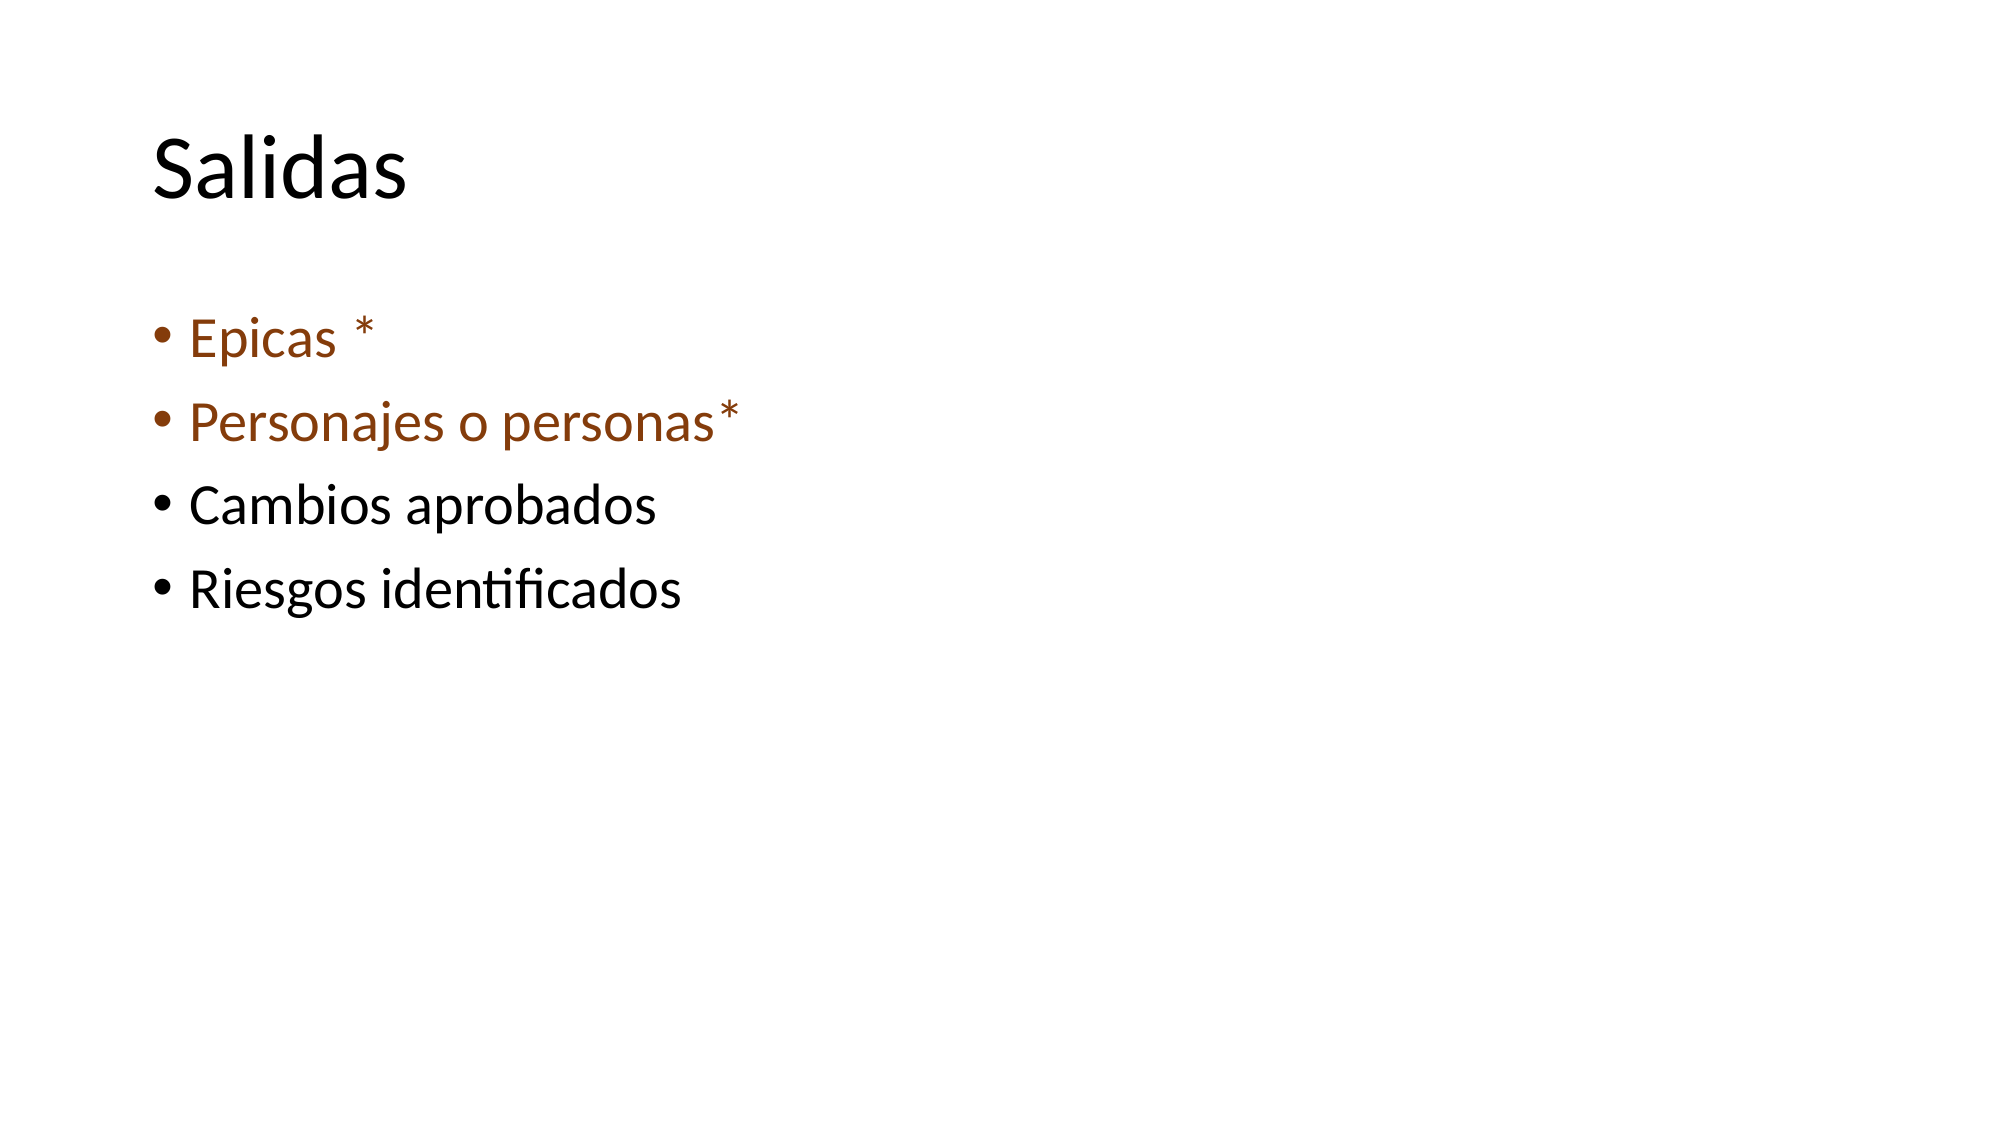

# Salidas
Epicas *
Personajes o personas*
Cambios aprobados
Riesgos identificados